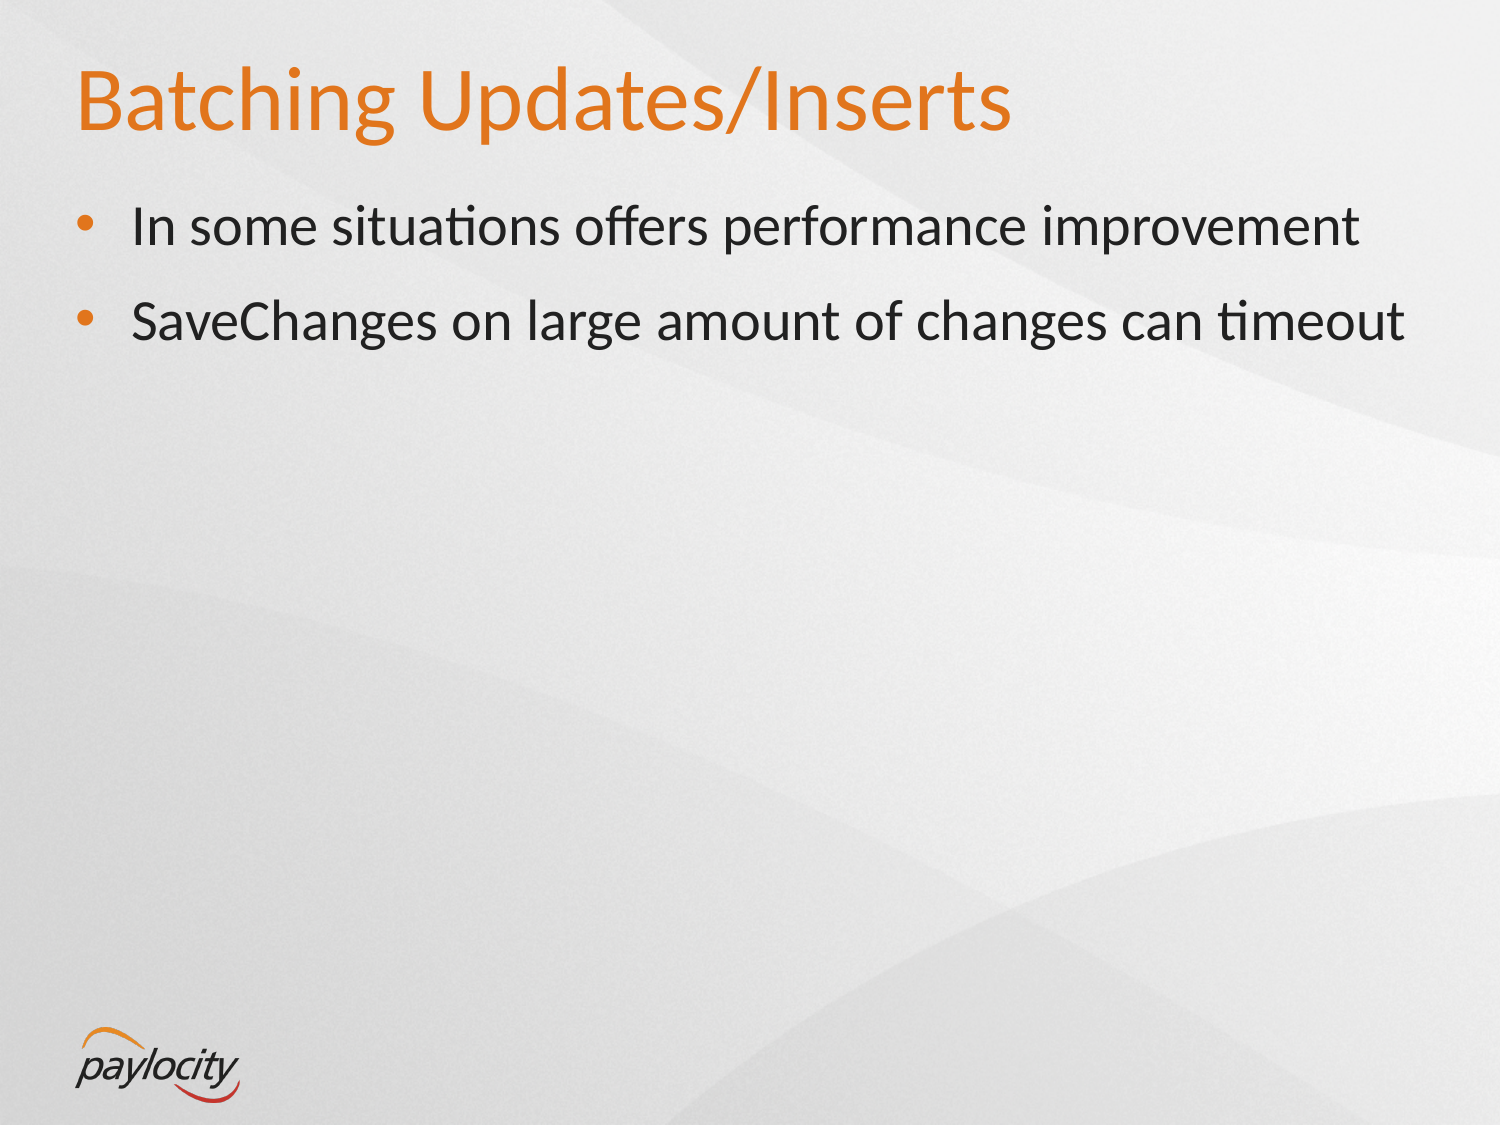

# Batching Updates/Inserts
In some situations offers performance improvement
SaveChanges on large amount of changes can timeout